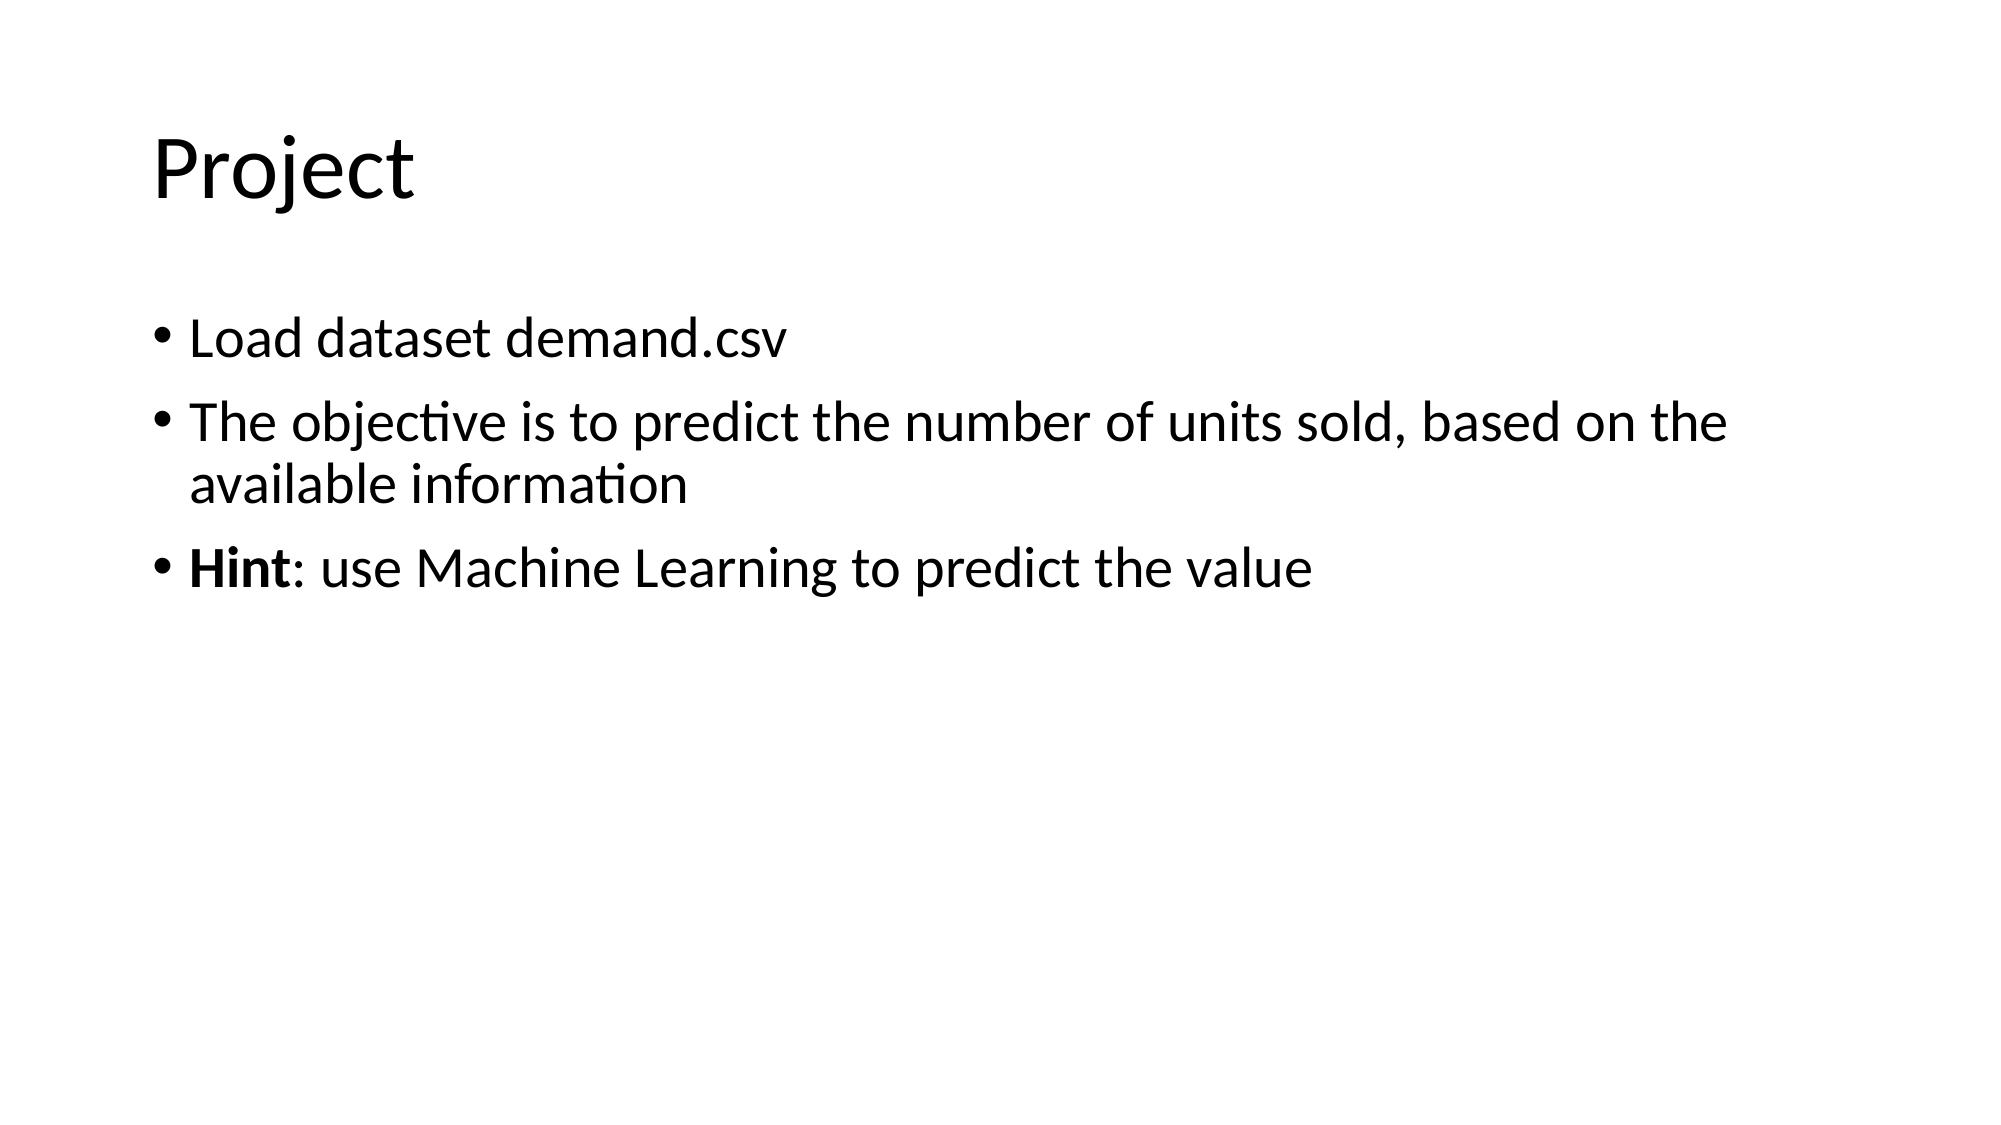

# Project
Load dataset demand.csv
The objective is to predict the number of units sold, based on the available information
Hint: use Machine Learning to predict the value